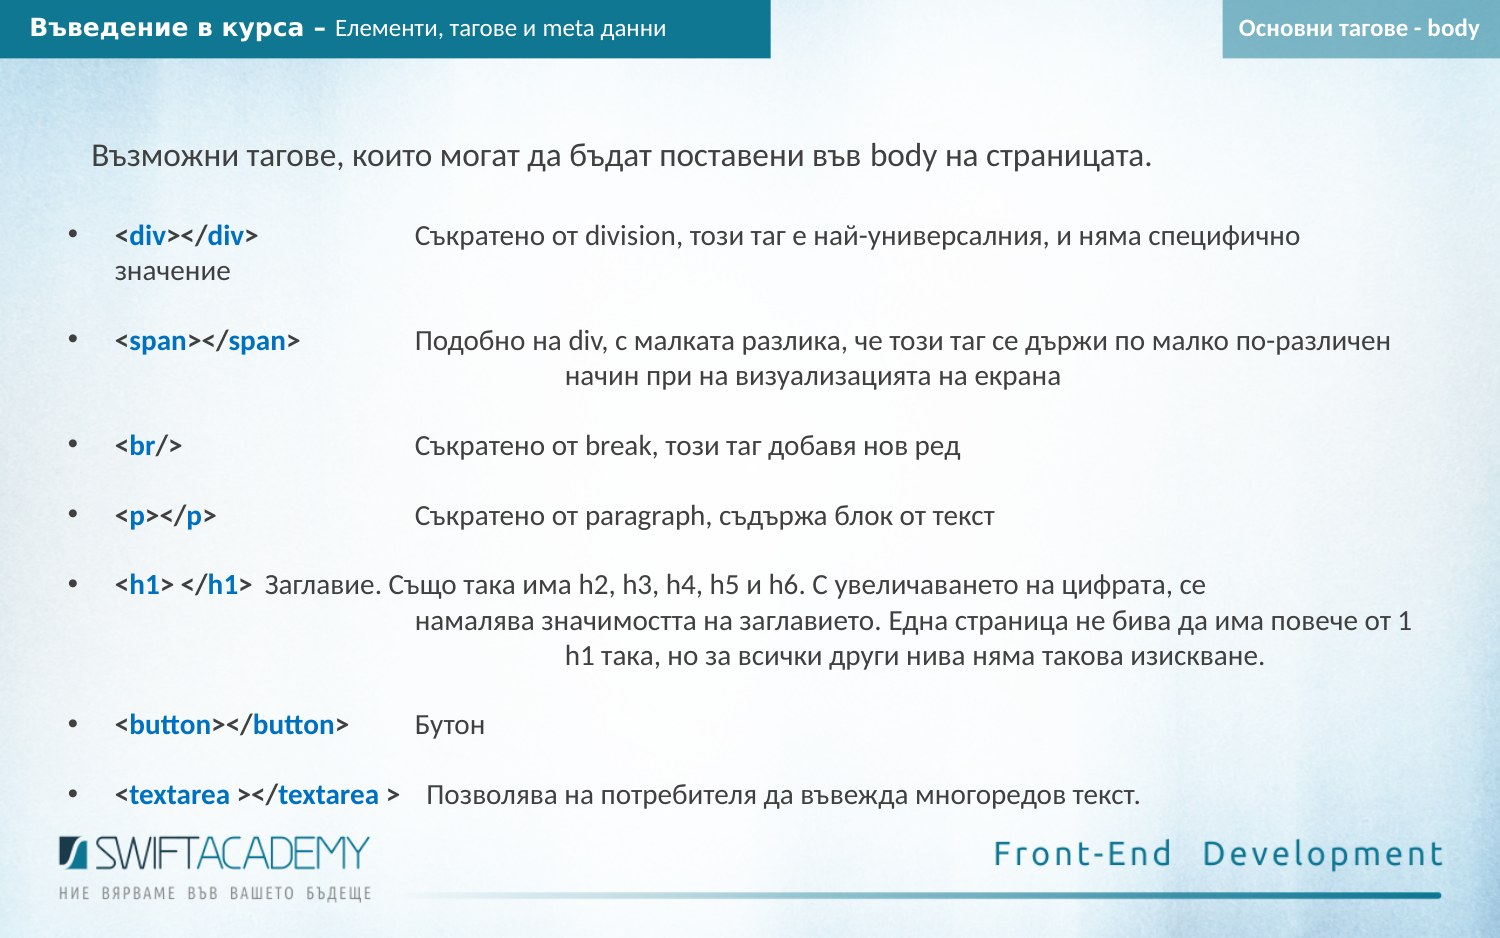

Въведение в курса – Елементи, тагове и meta данни
Основни тагове - body
Възможни тагове, които могат да бъдат поставени във body на страницата.
<div></div> 	Съкратено от division, този таг е най-универсалния, и няма специфично значение
<span></span> 	Подобно на div, с малката разлика, че този таг се държи по малко по-различен 			начин при на визуализацията на екрана
<br/>		Съкратено от break, този таг добавя нов ред
<p></p>		Съкратено от paragraph, съдържа блок от текст
<h1> </h1> 	Заглавие. Също така има h2, h3, h4, h5 и h6. С увеличаването на цифрата, се 			намалява значимостта на заглавието. Една страница не бива да има повече от 1 			h1 така, но за всички други нива няма такова изискване.
<button></button>	Бутон
<textarea ></textarea >    Позволява на потребителя да въвежда многоредов текст.